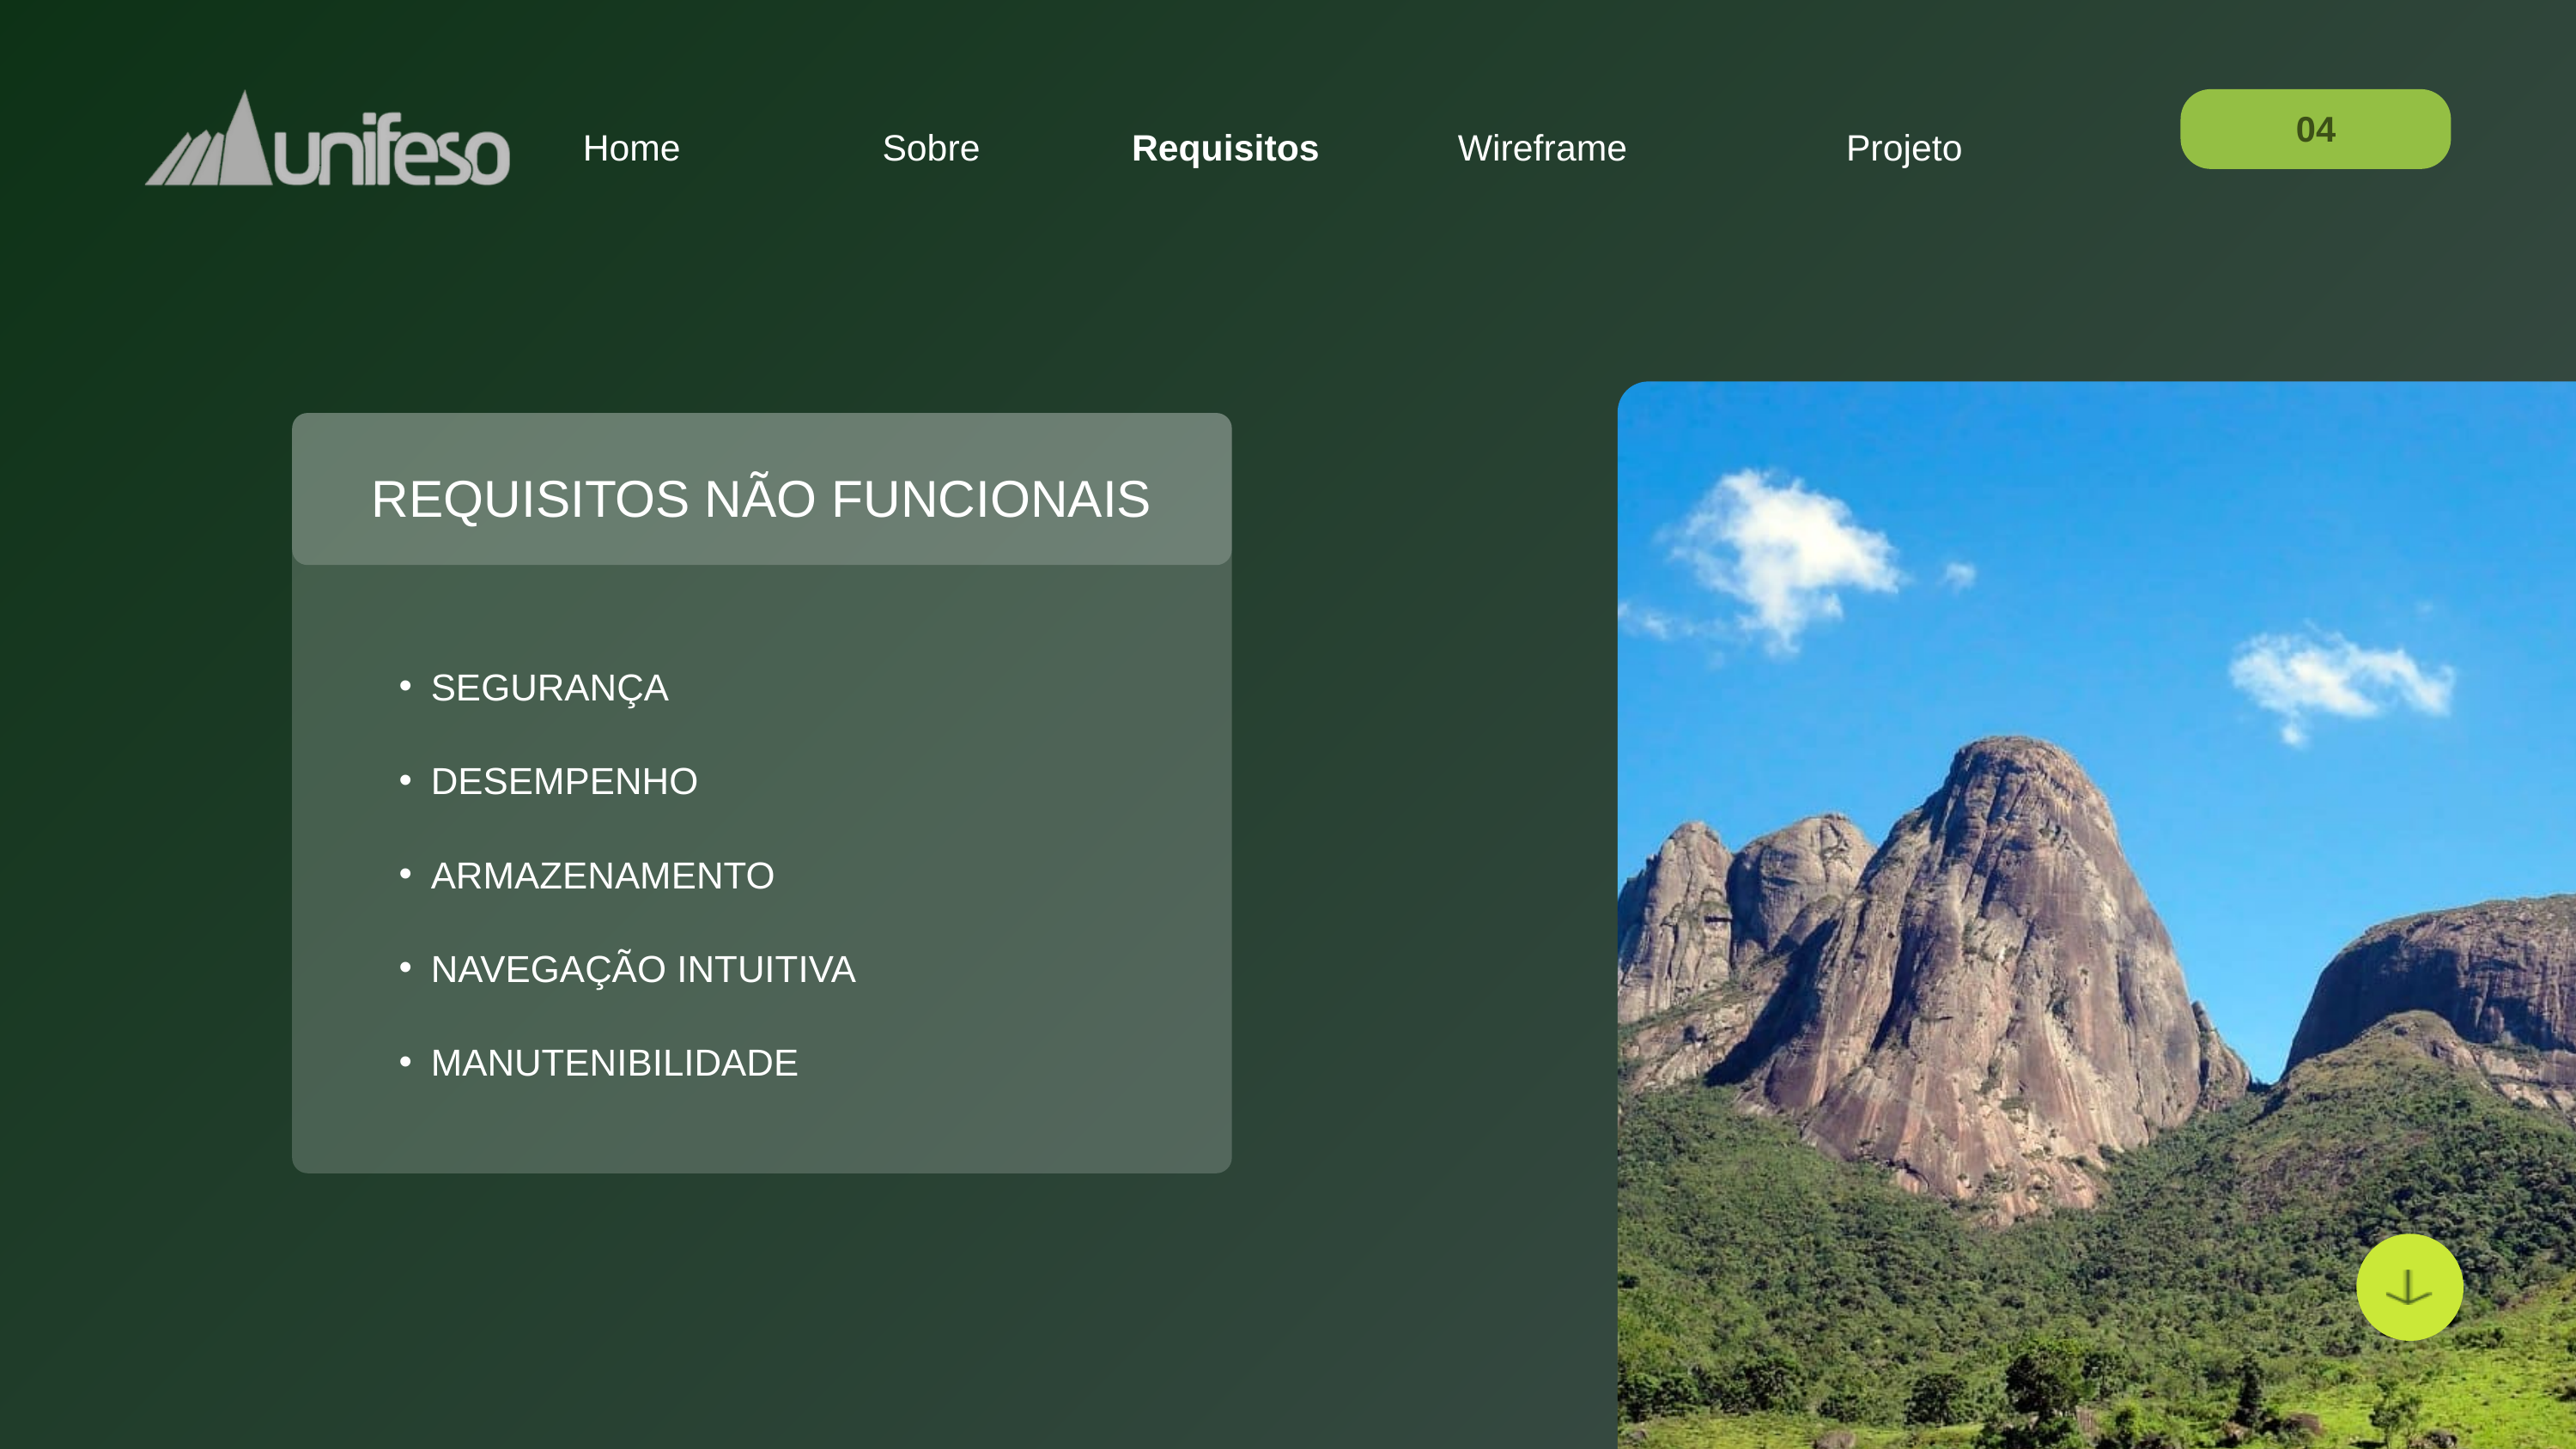

Home
Wireframe
Projeto
Sobre
Requisitos

04

REQUISITOS NÃO FUNCIONAIS
SEGURANÇA
DESEMPENHO
ARMAZENAMENTO
NAVEGAÇÃO INTUITIVA
MANUTENIBILIDADE